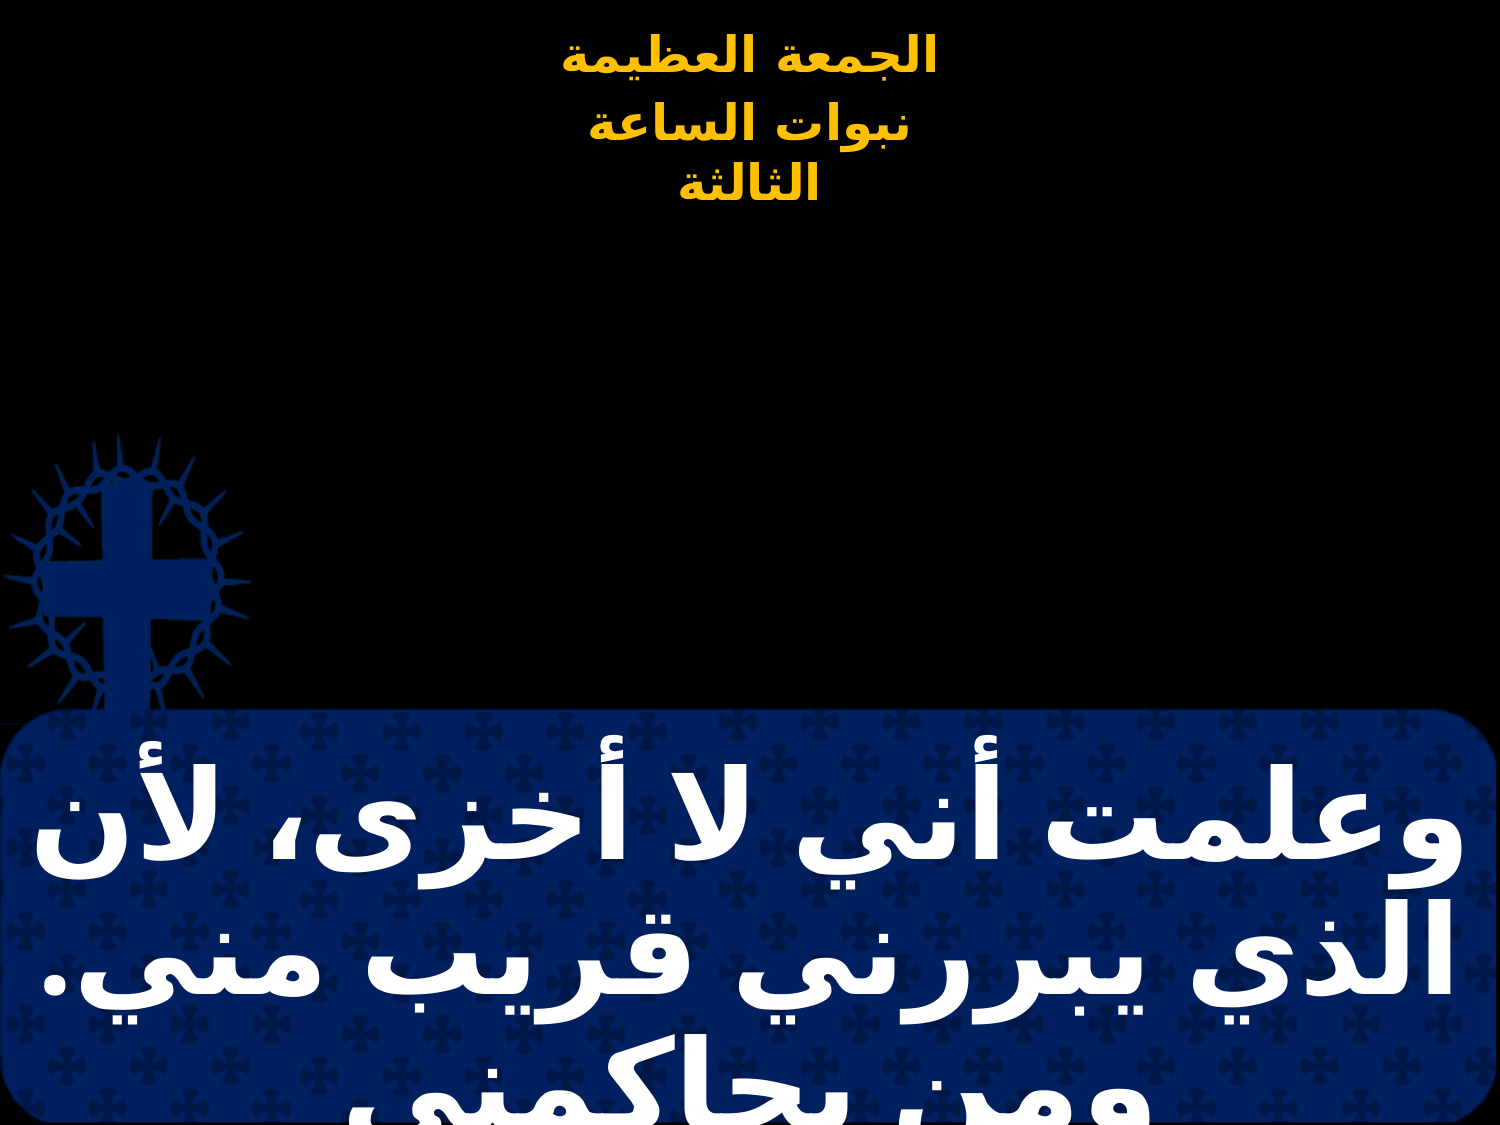

# وعلمت أني لا أخزى، لأن الذي يبررني قريب مني. ومن يحاكمني